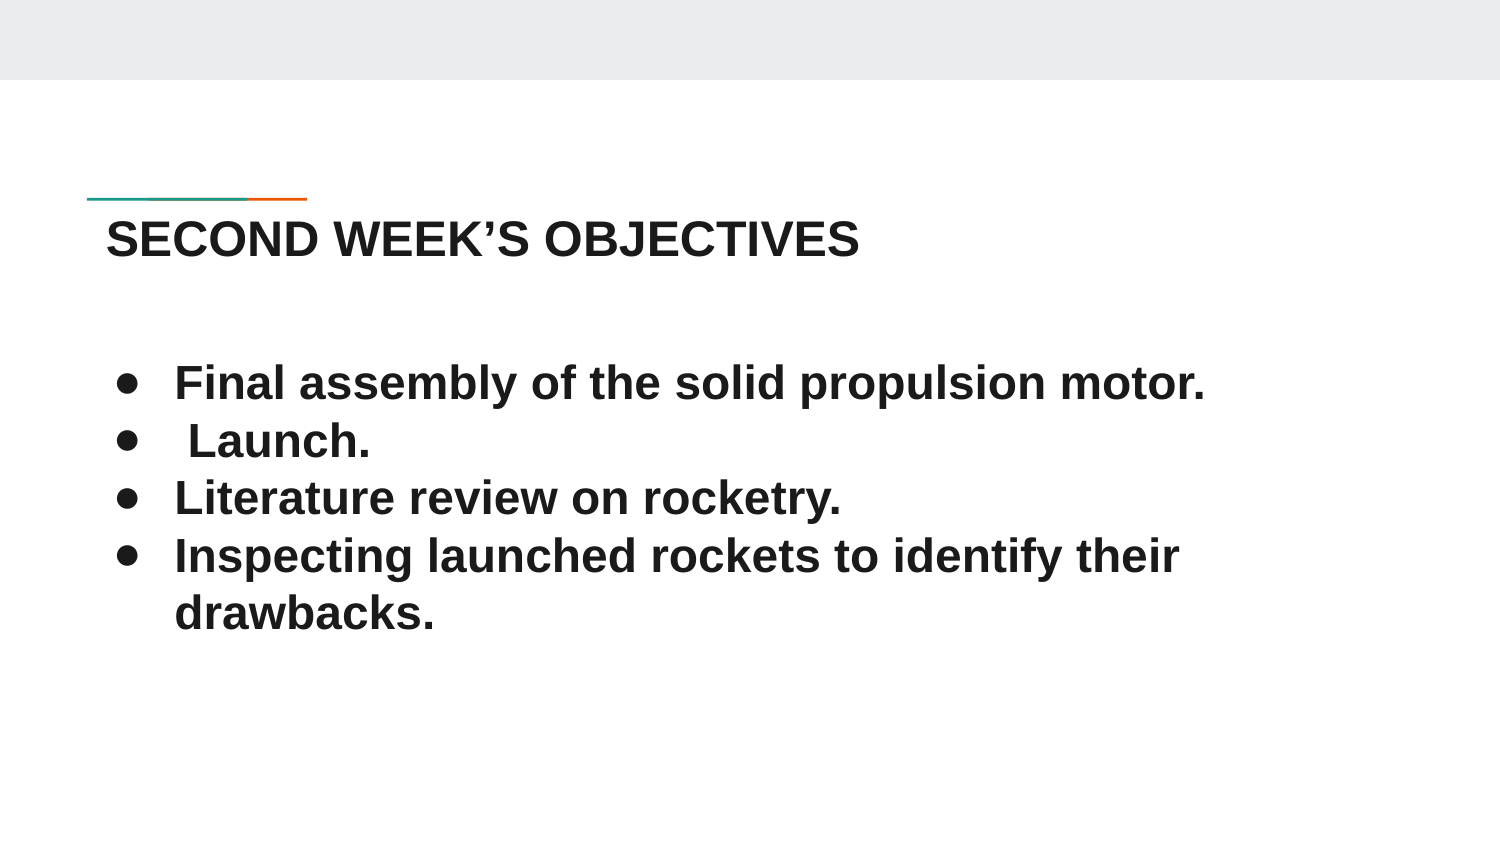

# SECOND WEEK’S OBJECTIVES
Final assembly of the solid propulsion motor.
 Launch.
Literature review on rocketry.
Inspecting launched rockets to identify their drawbacks.